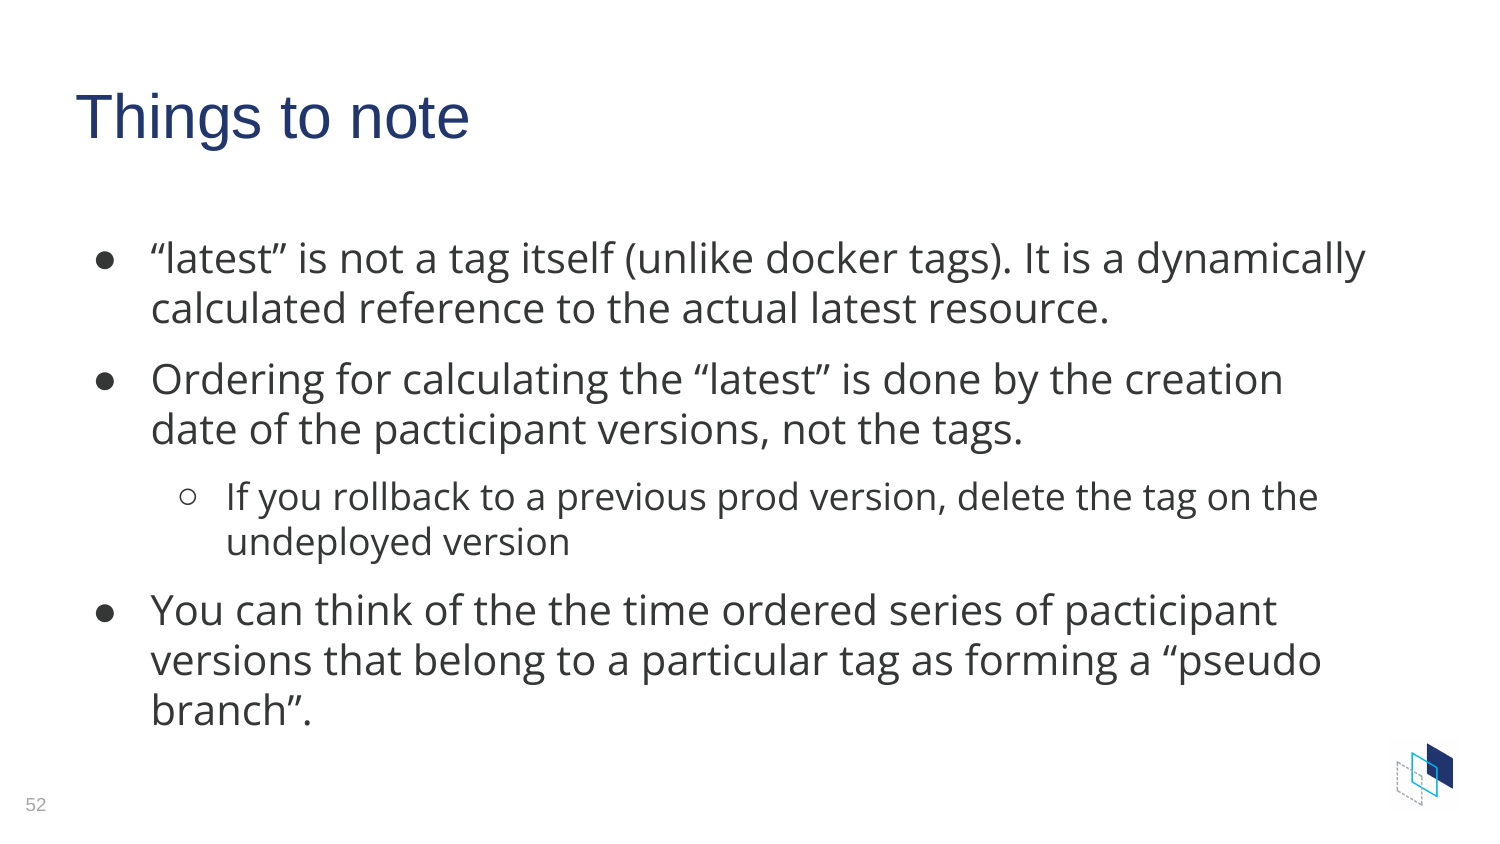

Using Tags
WHAT WE ARE KNOWN FOR
# Things to note
“latest” is not a tag itself (unlike docker tags). It is a dynamically calculated reference to the actual latest resource.
Ordering for calculating the “latest” is done by the creation date of the pacticipant versions, not the tags.
If you rollback to a previous prod version, delete the tag on the undeployed version
You can think of the the time ordered series of pacticipant versions that belong to a particular tag as forming a “pseudo branch”.

52